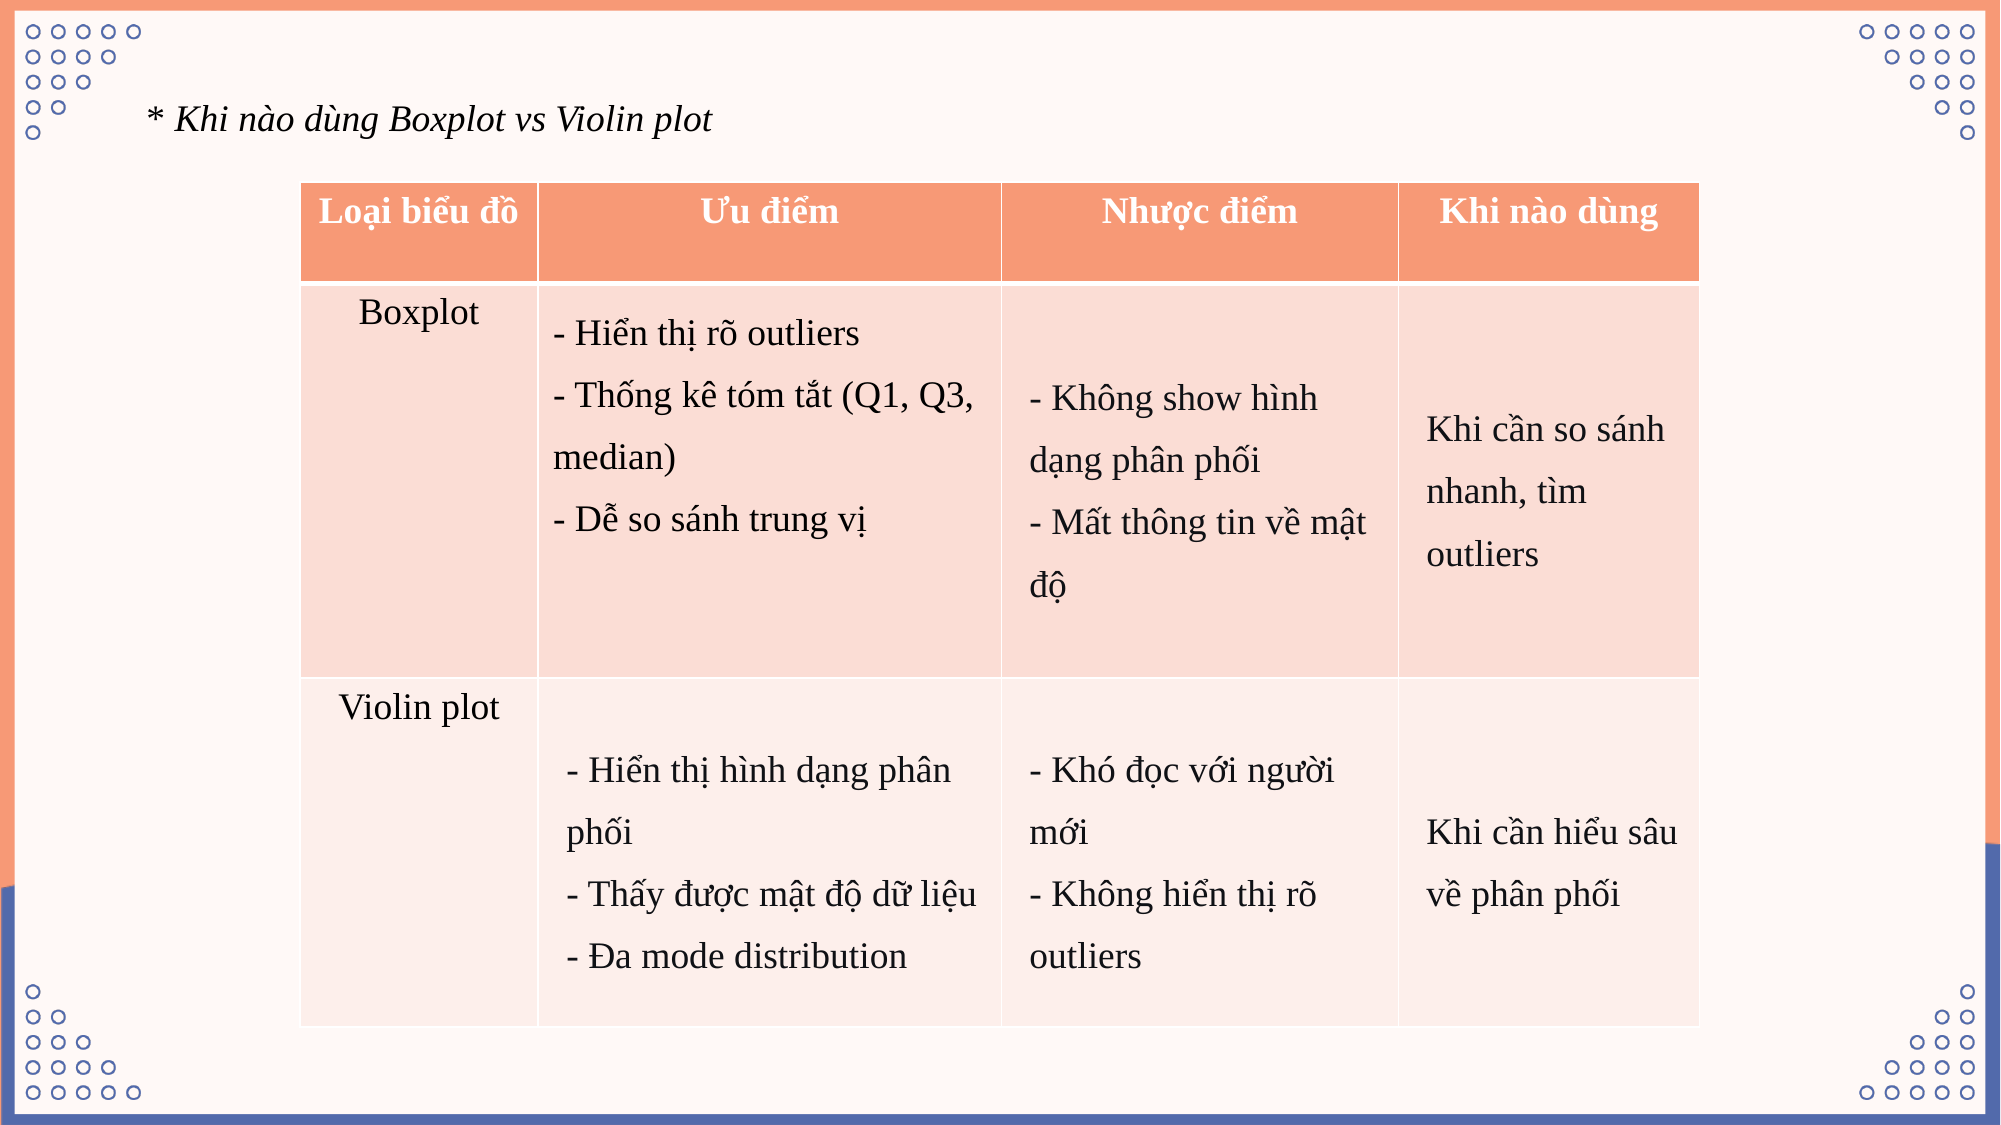

* Khi nào dùng Boxplot vs Violin plot
| Loại biểu đồ | Ưu điểm | Nhược điểm | Khi nào dùng |
| --- | --- | --- | --- |
| Boxplot | - Hiển thị rõ outliers - Thống kê tóm tắt (Q1, Q3, median) - Dễ so sánh trung vị | - Không show hình dạng phân phối - Mất thông tin về mật độ | Khi cần so sánh nhanh, tìm outliers |
| Violin plot | - Hiển thị hình dạng phân phối - Thấy được mật độ dữ liệu - Đa mode distribution | - Khó đọc với người mới - Không hiển thị rõ outliers | Khi cần hiểu sâu về phân phối |